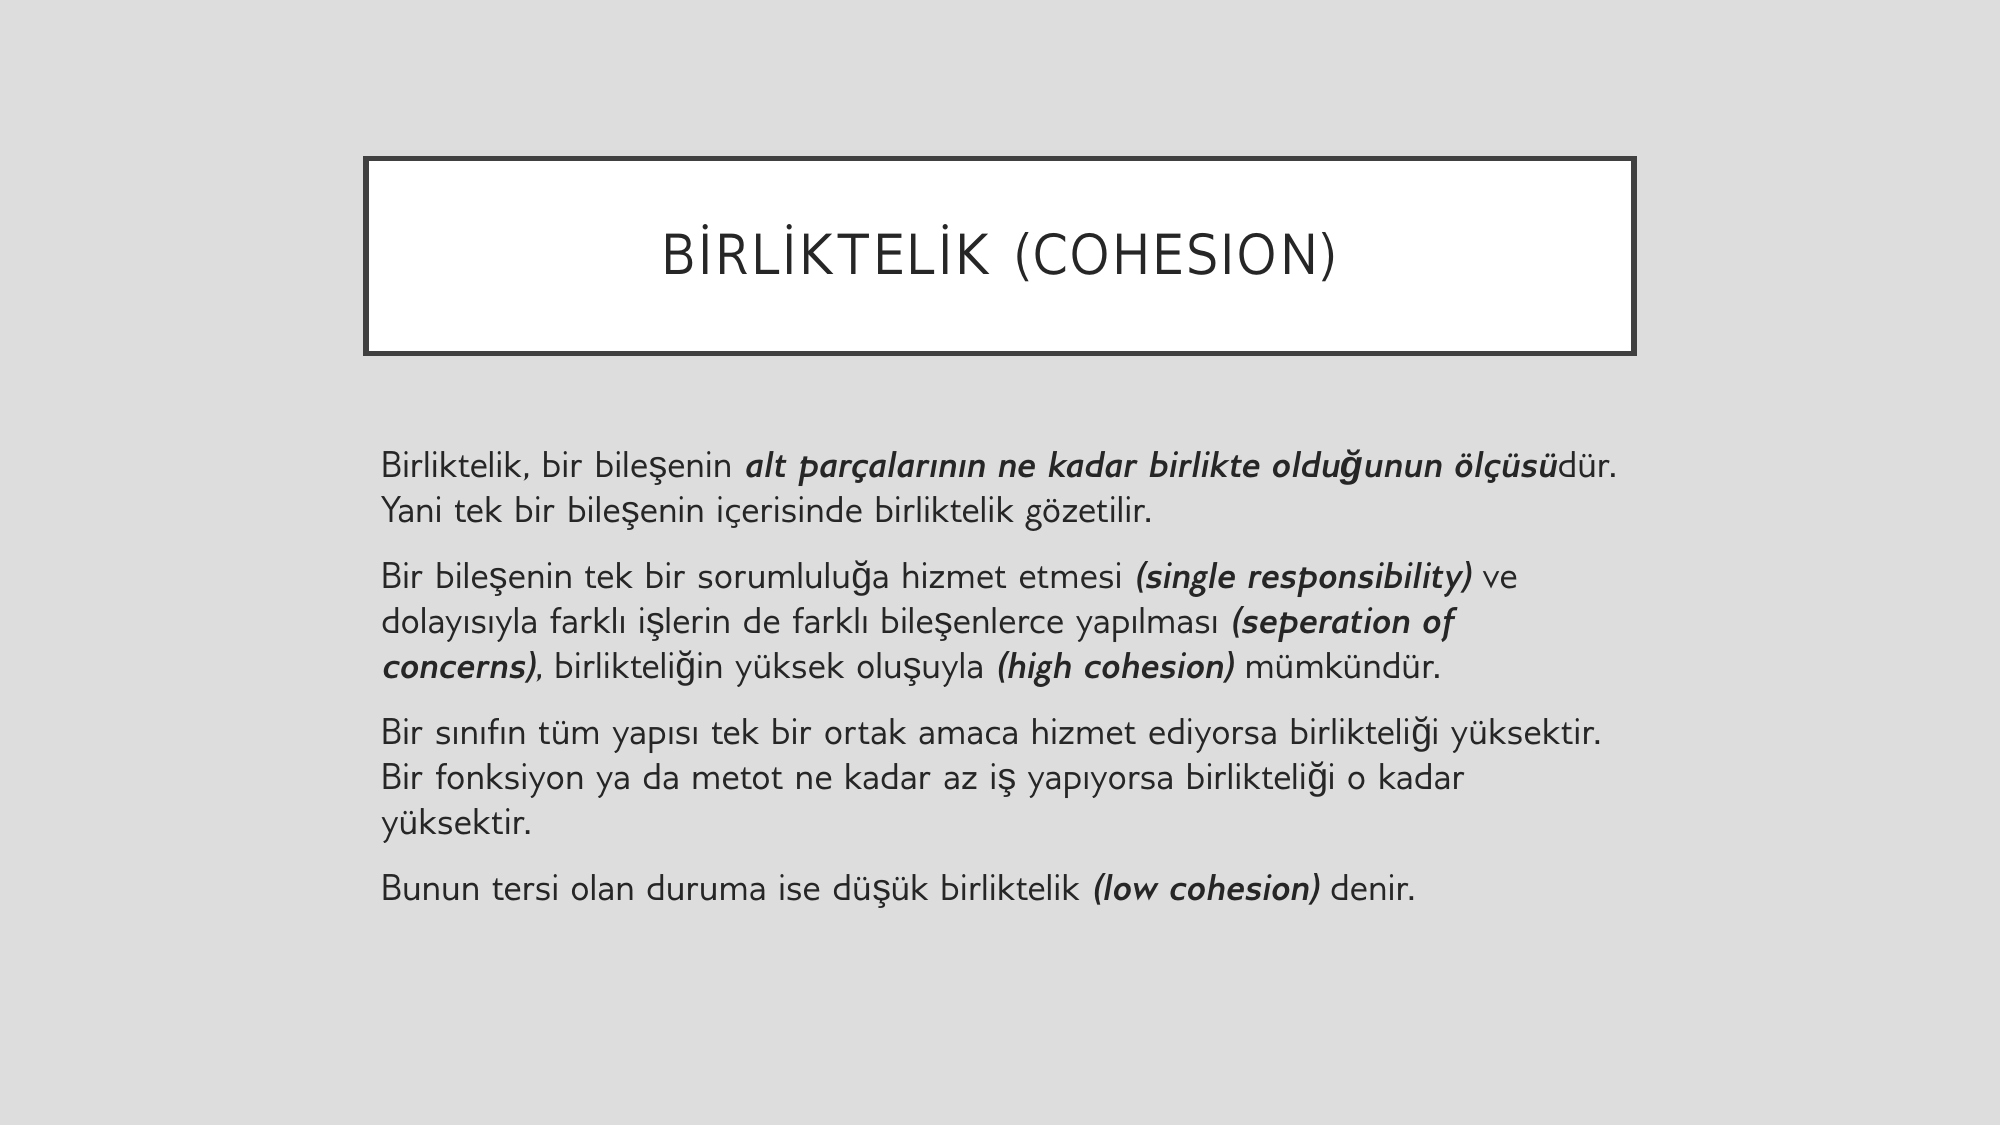

# BİRLİKTELİK (COHESION)
Birliktelik, bir bileşenin alt parçalarının ne kadar birlikte olduğunun ölçüsüdür.
Yani tek bir bileşenin içerisinde birliktelik gözetilir.
Bir bileşenin tek bir sorumluluğa hizmet etmesi (single responsibility) ve dolayısıyla farklı işlerin de farklı bileşenlerce yapılması (seperation of concerns), birlikteliğin yüksek oluşuyla (high cohesion) mümkündür.
Bir sınıfın tüm yapısı tek bir ortak amaca hizmet ediyorsa birlikteliği yüksektir.
Bir fonksiyon ya da metot ne kadar az iş yapıyorsa birlikteliği o kadar yüksektir.
Bunun tersi olan duruma ise düşük birliktelik (low cohesion) denir.